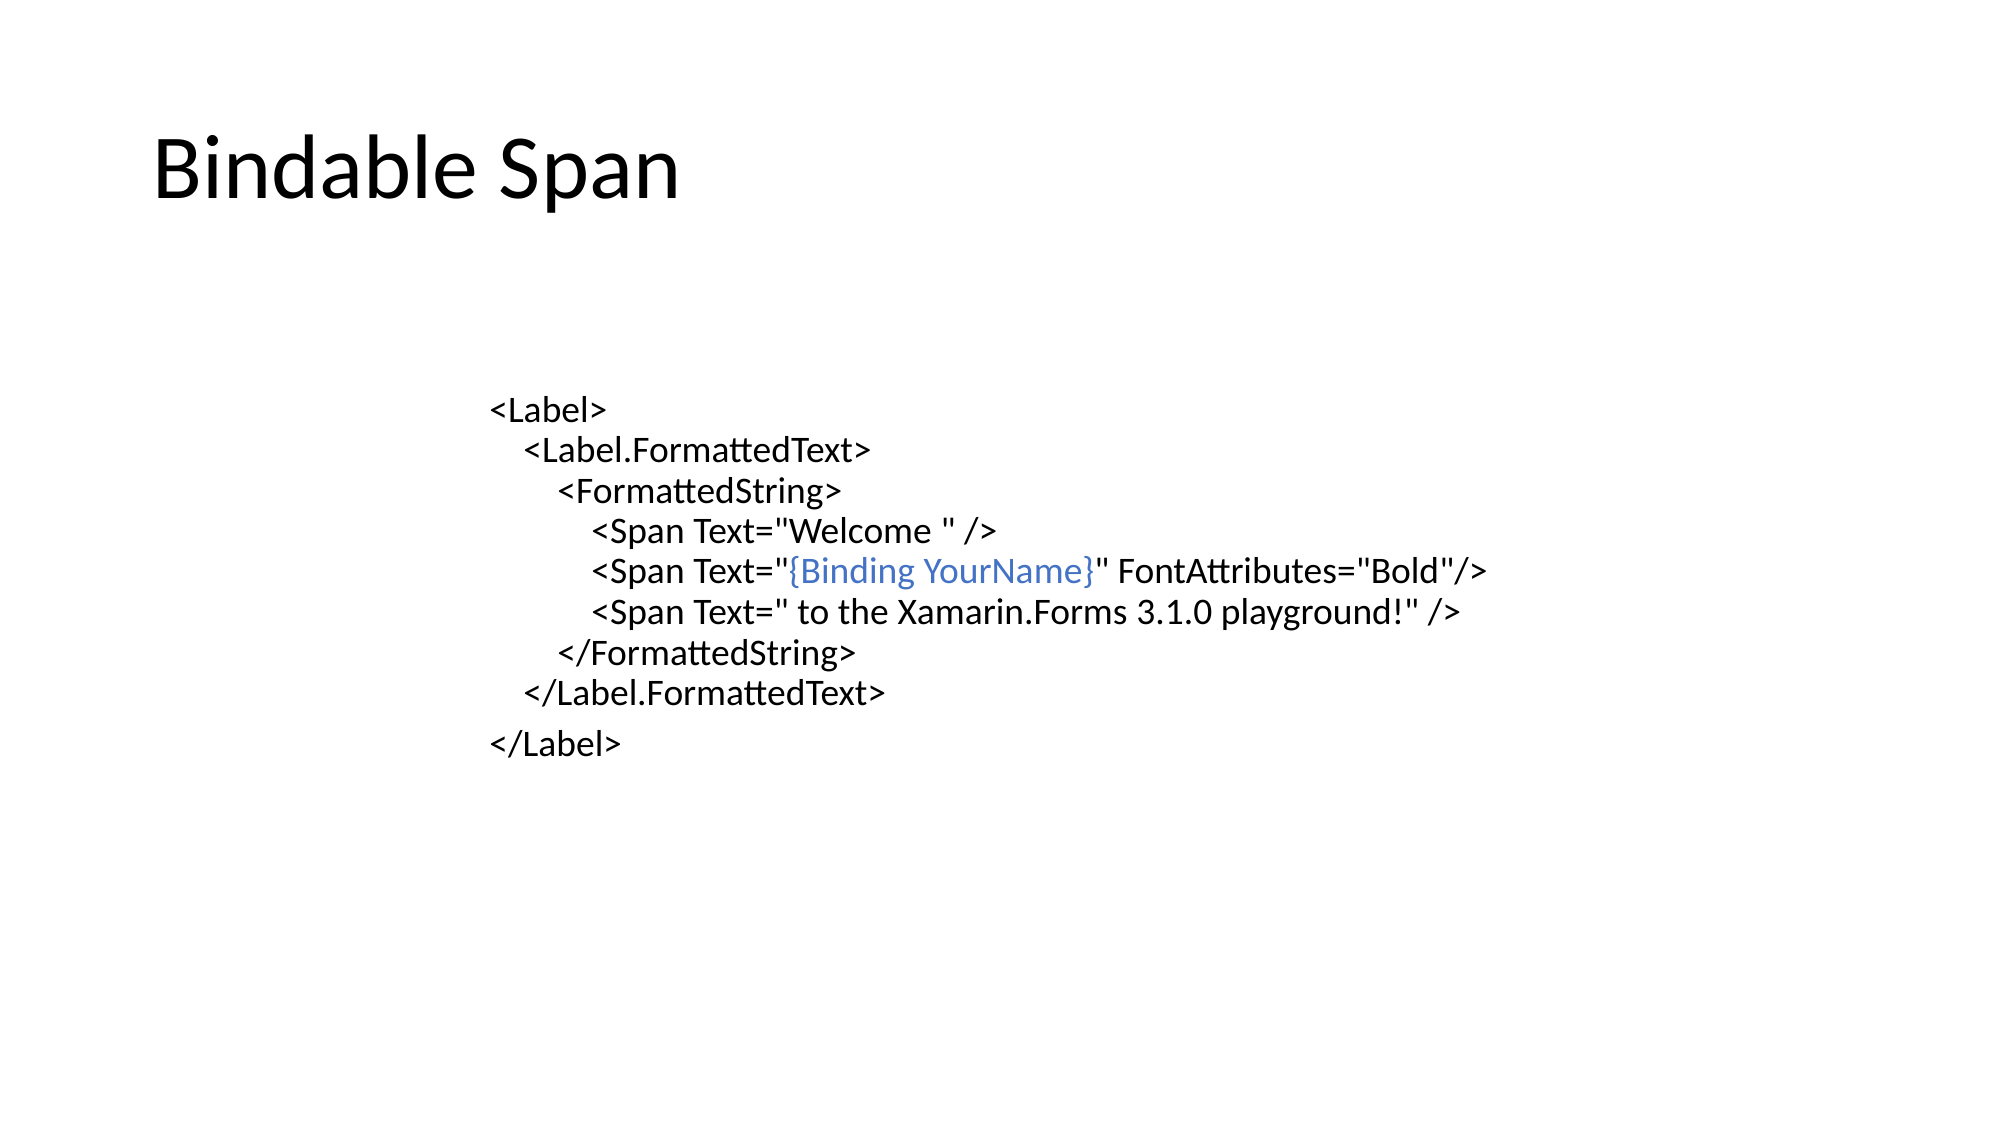

# Bindable Span
            <Label>
                <Label.FormattedText>
                    <FormattedString>
                        <Span Text="Welcome " />
                        <Span Text="{Binding YourName}" FontAttributes="Bold"/>
                        <Span Text=" to the Xamarin.Forms 3.1.0 playground!" />
                    </FormattedString>
                </Label.FormattedText>
            </Label>